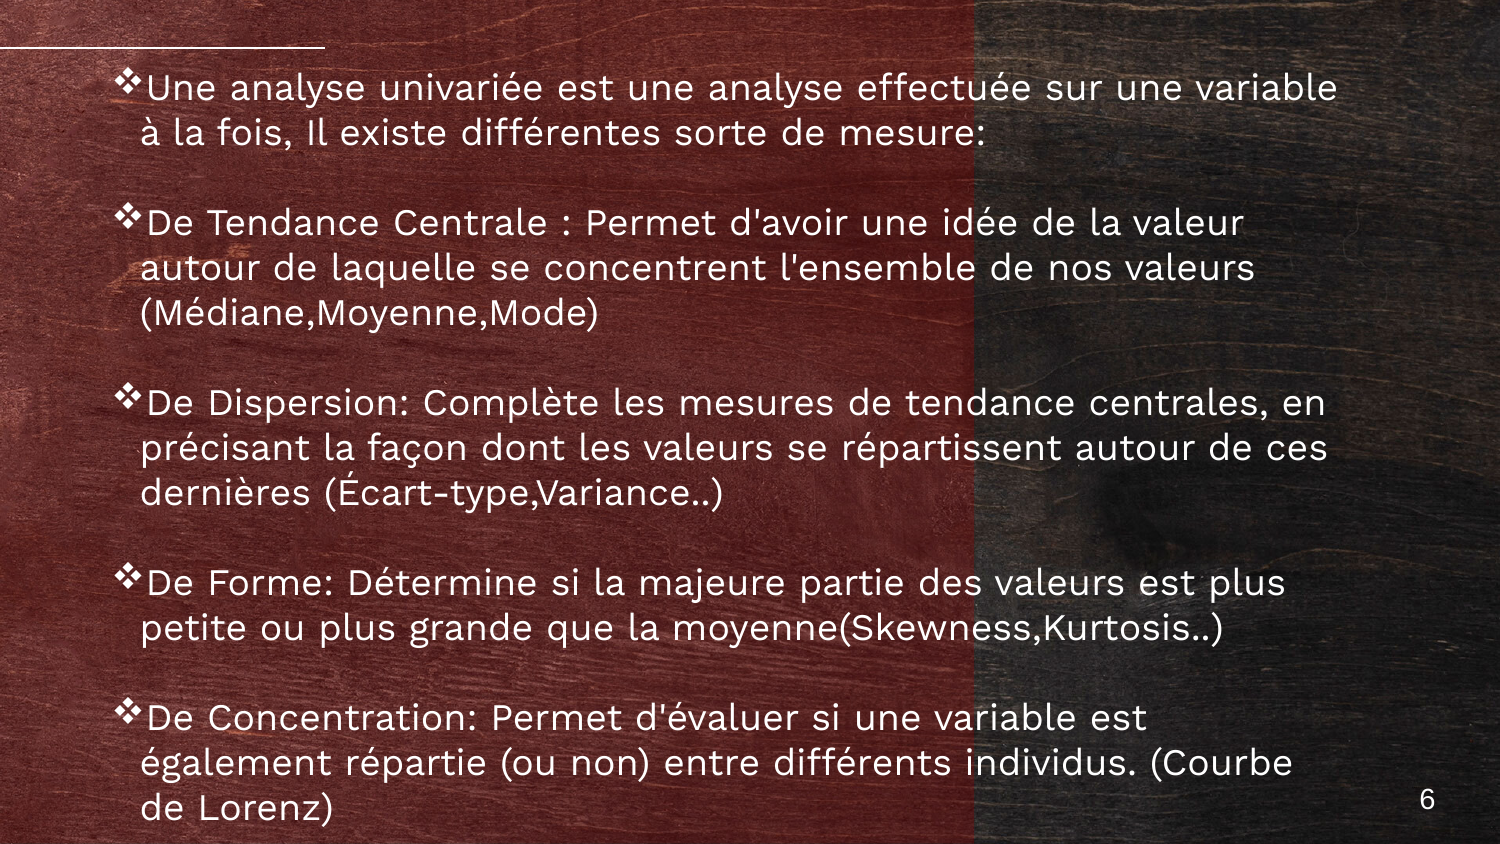

Une analyse univariée est une analyse effectuée sur une variable à la fois, Il existe différentes sorte de mesure:

De Tendance Centrale : Permet d'avoir une idée de la valeur autour de laquelle se concentrent l'ensemble de nos valeurs (Médiane,Moyenne,Mode)

De Dispersion: Complète les mesures de tendance centrales, en précisant la façon dont les valeurs se répartissent autour de ces dernières (Écart-type,Variance..)

De Forme: Détermine si la majeure partie des valeurs est plus petite ou plus grande que la moyenne(Skewness,Kurtosis..)

De Concentration: Permet d'évaluer si une variable est également répartie (ou non) entre différents individus. (Courbe de Lorenz)

6